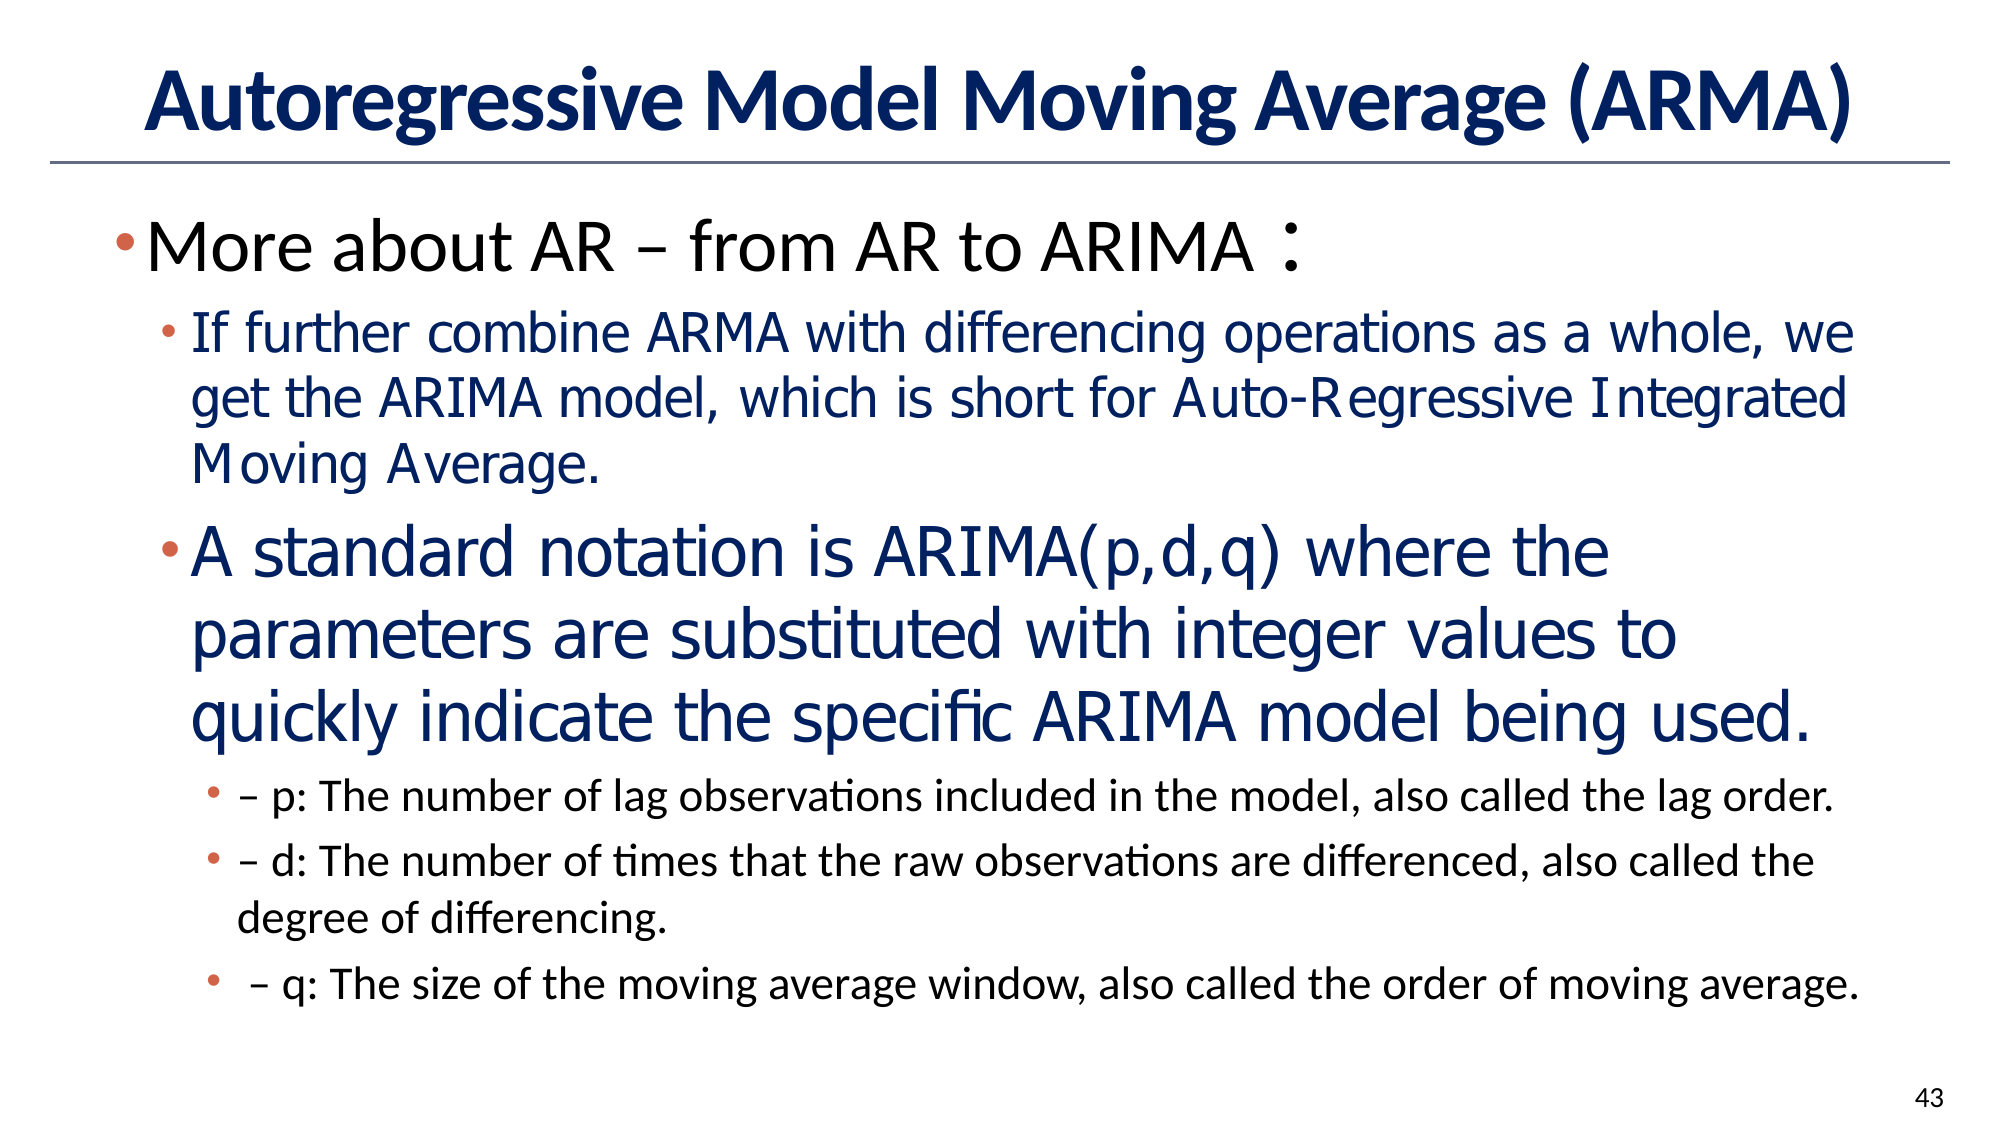

# Autoregressive Model Moving Average (ARMA)
More about AR – from AR to ARIMA：
If further combine ARMA with differencing operations as a whole, we get the ARIMA model, which is short for Auto-Regressive Integrated Moving Average.
A standard notation is ARIMA(p,d,q) where the parameters are substituted with integer values to quickly indicate the specific ARIMA model being used.
– p: The number of lag observations included in the model, also called the lag order.
– d: The number of times that the raw observations are differenced, also called the degree of differencing.
 – q: The size of the moving average window, also called the order of moving average.

43